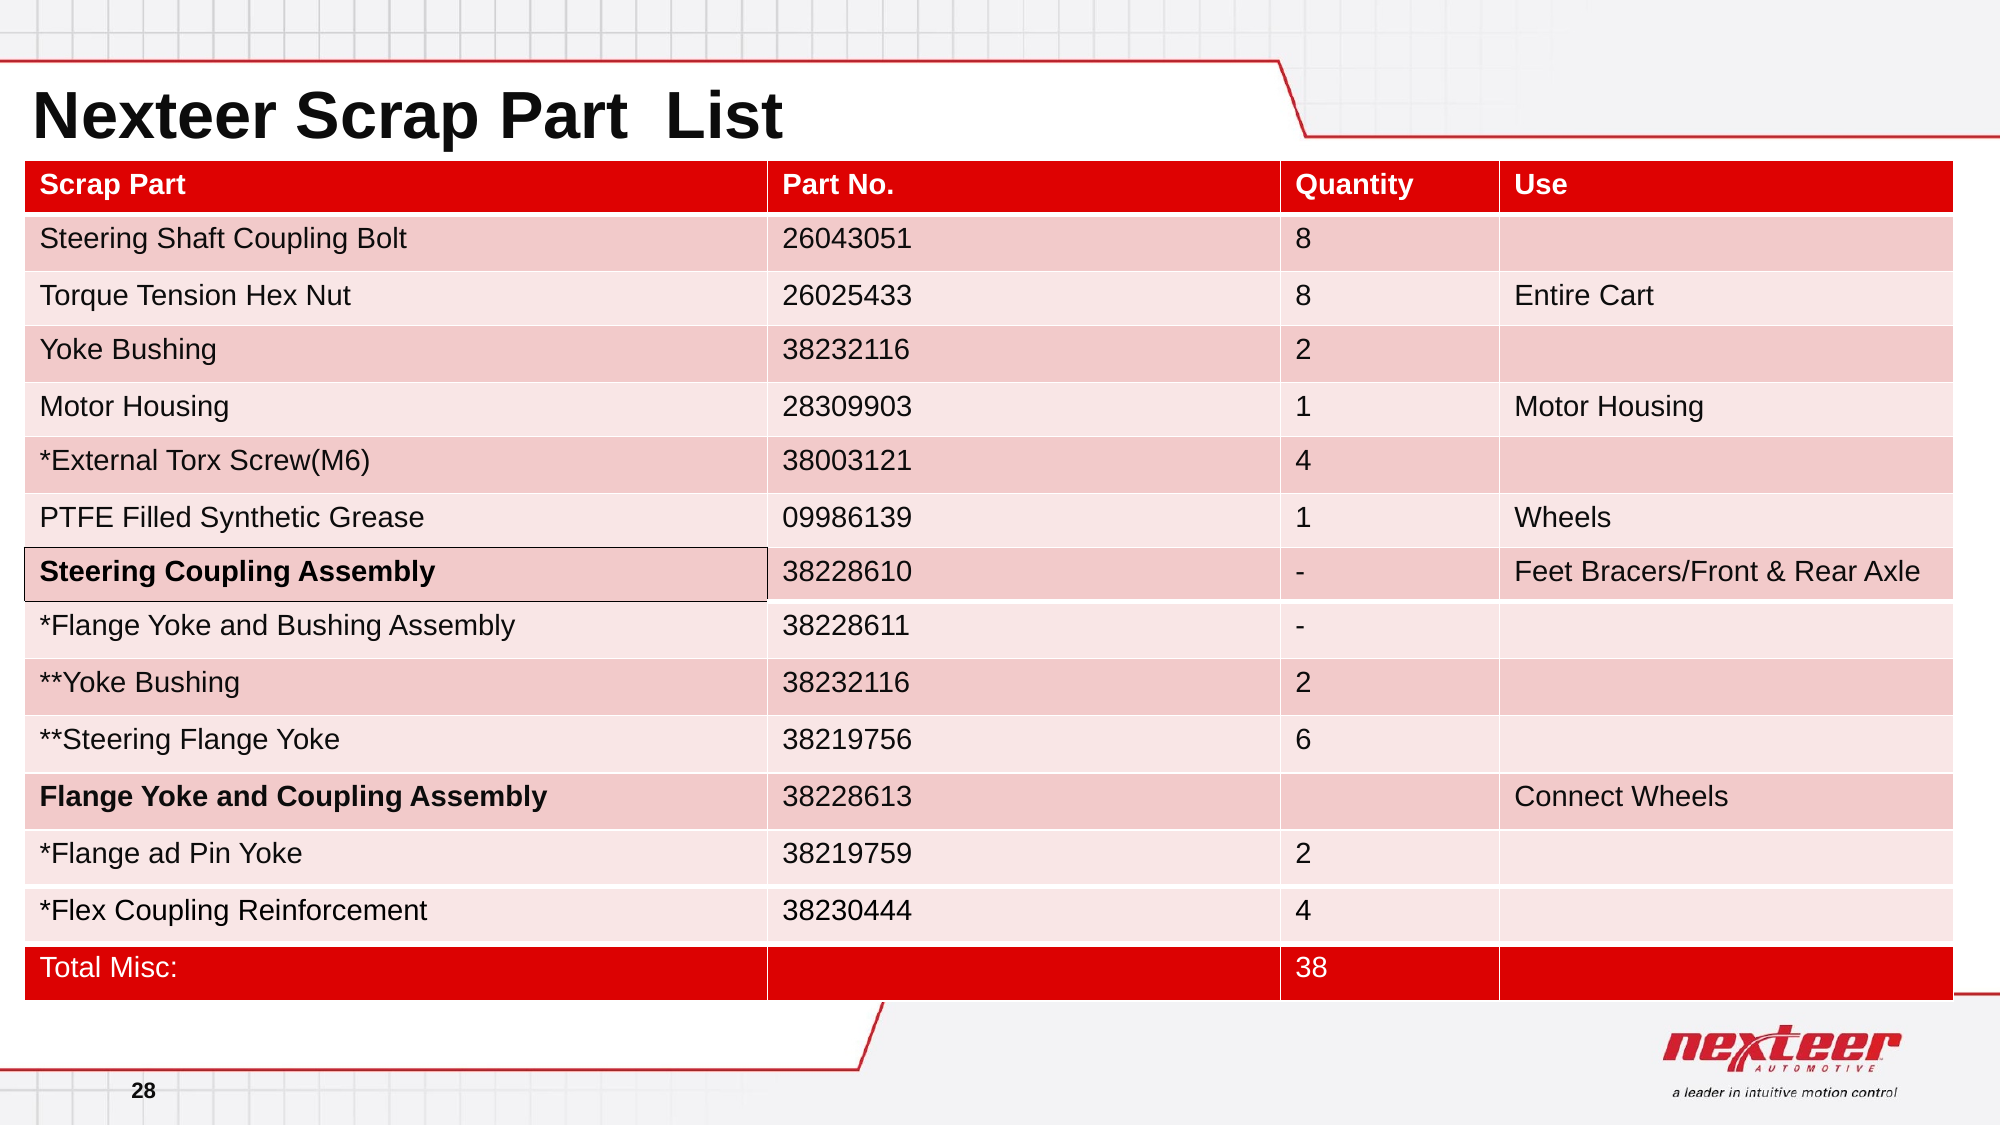

# Nexteer Scrap Part  List
| Scrap Part | Part No. | Quantity | Use |
| --- | --- | --- | --- |
| Steering Shaft Coupling Bolt | 26043051 | 8 |  |
| Torque Tension Hex Nut | 26025433 | 8 | Entire Cart |
| Yoke Bushing | 38232116 | 2 |  |
| Motor Housing | 28309903 | 1 | Motor Housing |
| \*External Torx Screw(M6) | 38003121 | 4 |  |
| PTFE Filled Synthetic Grease | 09986139 | 1 | Wheels |
| Steering Coupling Assembly | 38228610 | - | Feet Bracers/Front & Rear Axle |
| \*Flange Yoke and Bushing Assembly | 38228611 | - |  |
| \*\*Yoke Bushing | 38232116 | 2 |  |
| \*\*Steering Flange Yoke | 38219756 | 6 |  |
| Flange Yoke and Coupling Assembly | 38228613 |  | Connect Wheels |
| \*Flange ad Pin Yoke | 38219759 | 2 |  |
| \*Flex Coupling Reinforcement | 38230444 | 4 |  |
| Total Misc: |  | 38 |  |